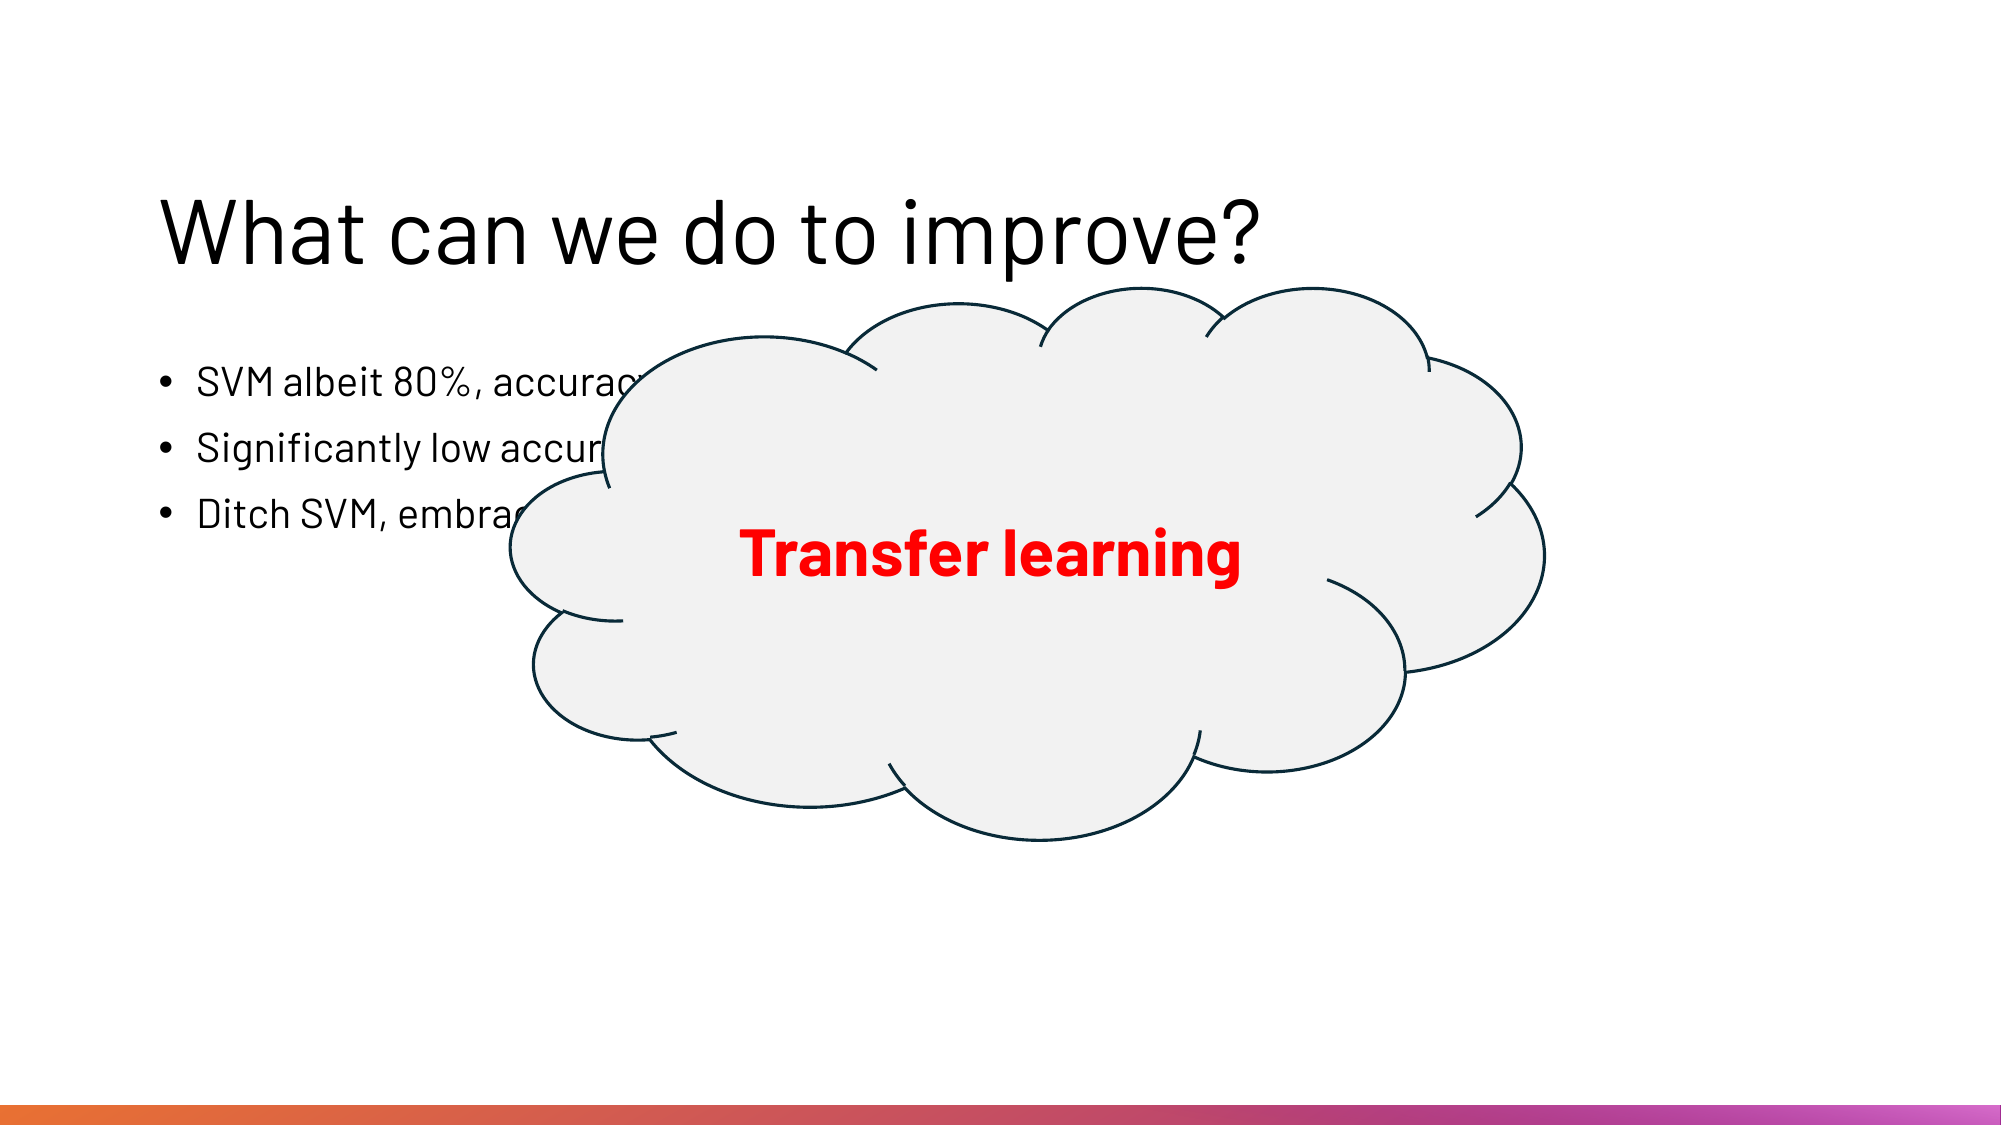

What can we do to improve?
Transfer learning
SVM albeit 80%, accuracy is unevenly distributed
Significantly low accuracy with trucks
Ditch SVM, embrace CNN